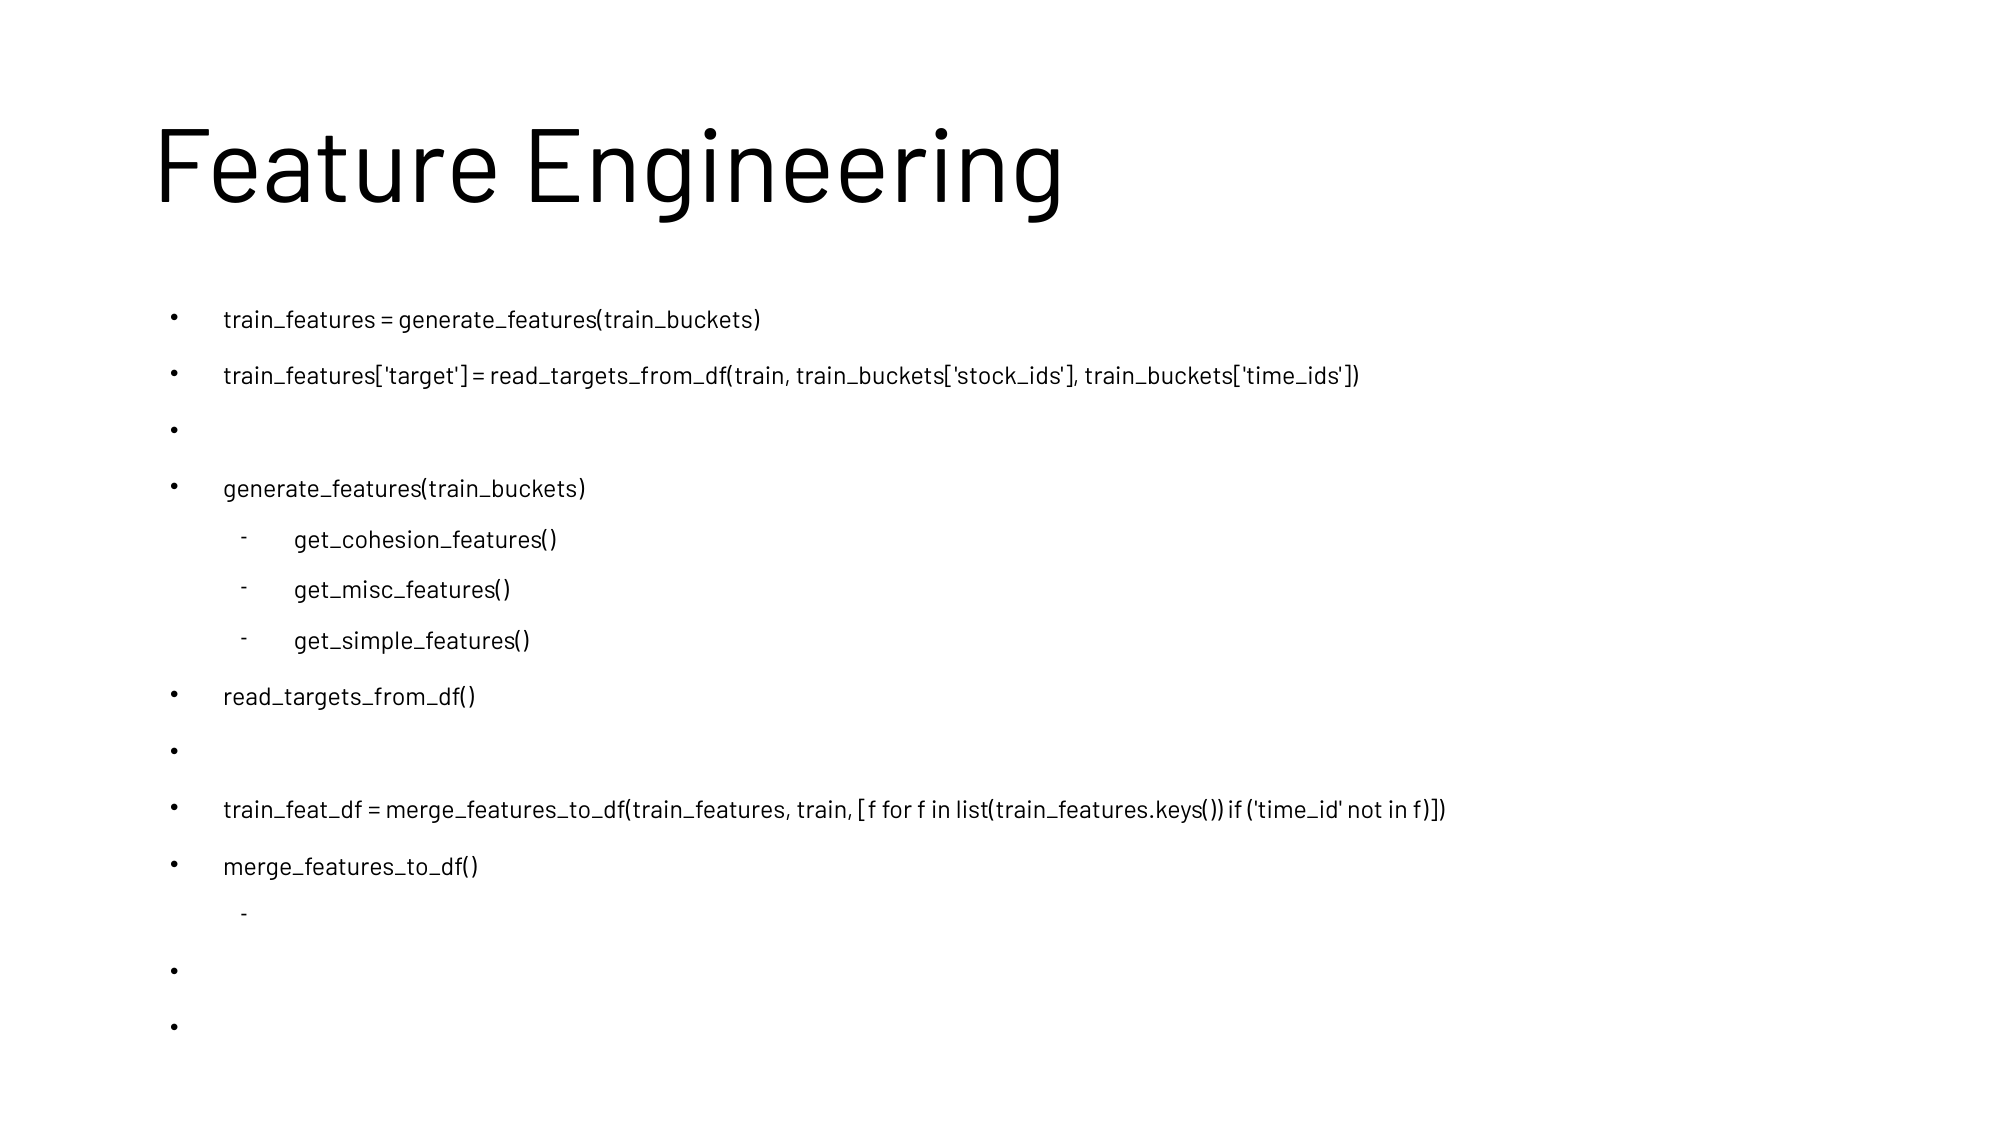

# Feature Engineering
train_features = generate_features(train_buckets)
train_features['target'] = read_targets_from_df(train, train_buckets['stock_ids'], train_buckets['time_ids'])

generate_features(train_buckets)
get_cohesion_features()
get_misc_features()
get_simple_features()
read_targets_from_df()

train_feat_df = merge_features_to_df(train_features, train, [f for f in list(train_features.keys()) if ('time_id' not in f)])
merge_features_to_df()